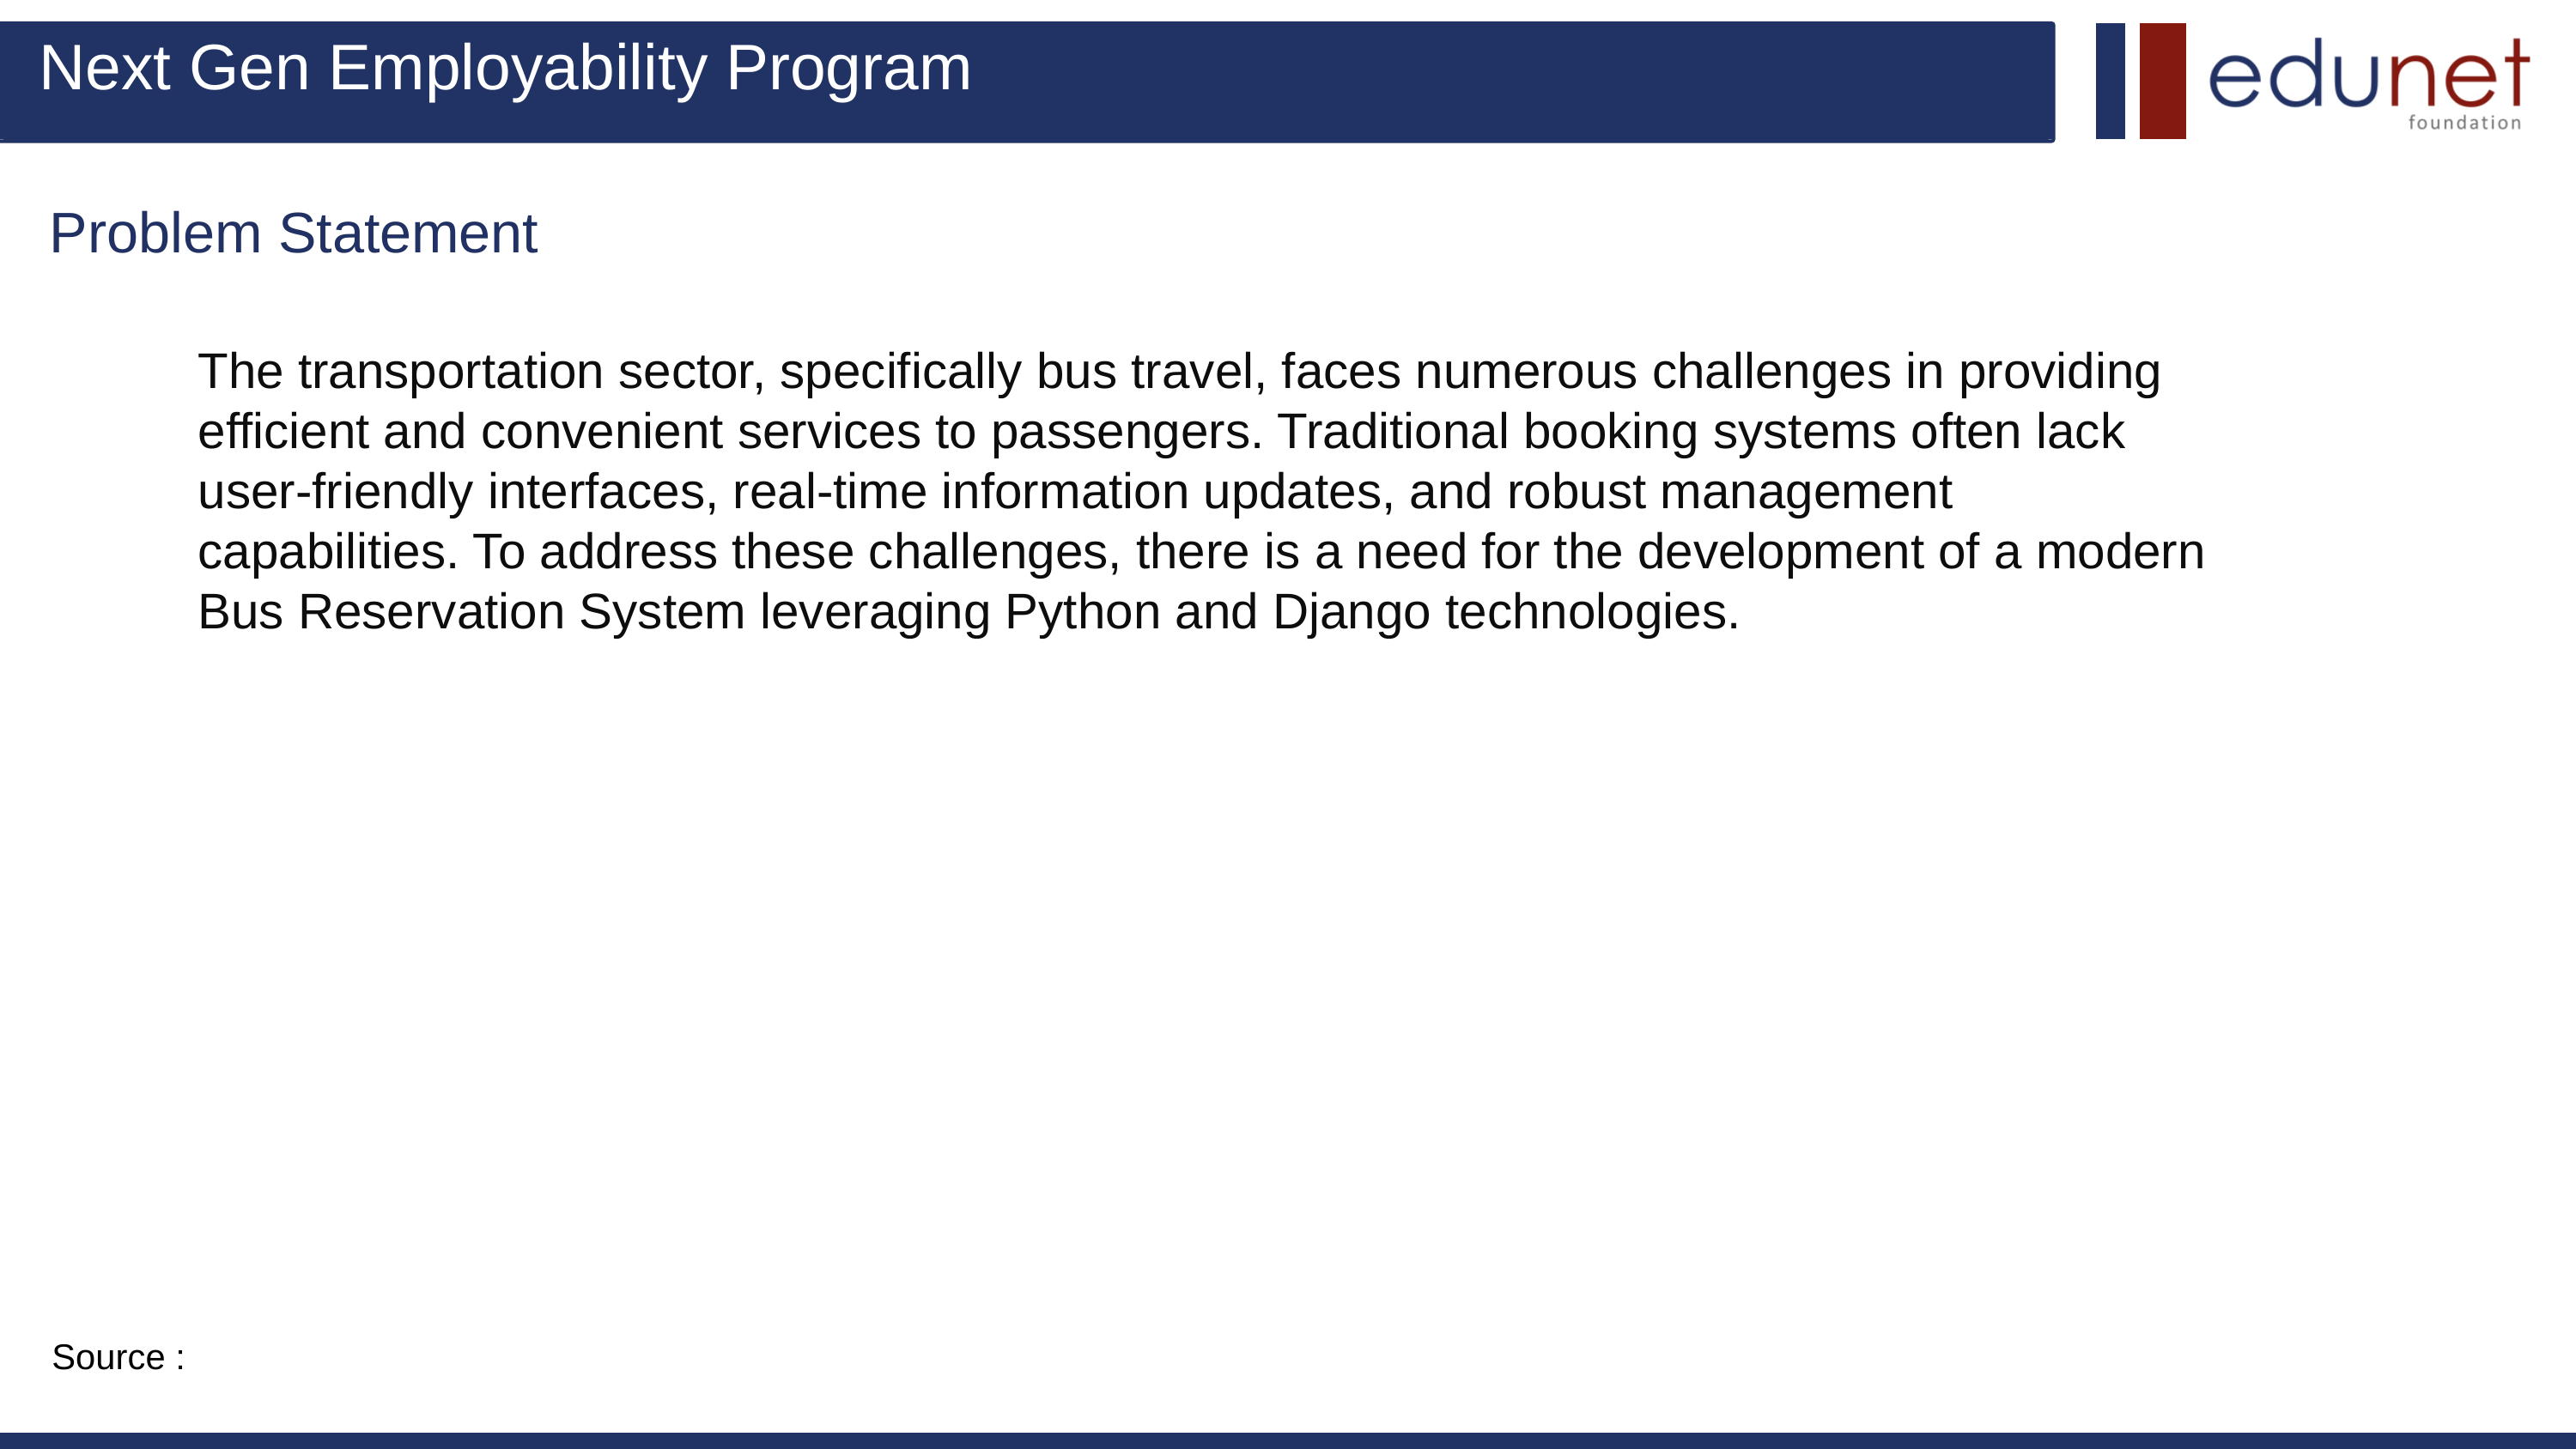

Next Gen Employability Program
Problem Statement
The transportation sector, specifically bus travel, faces numerous challenges in providing efficient and convenient services to passengers. Traditional booking systems often lack user-friendly interfaces, real-time information updates, and robust management capabilities. To address these challenges, there is a need for the development of a modern Bus Reservation System leveraging Python and Django technologies.

Source :